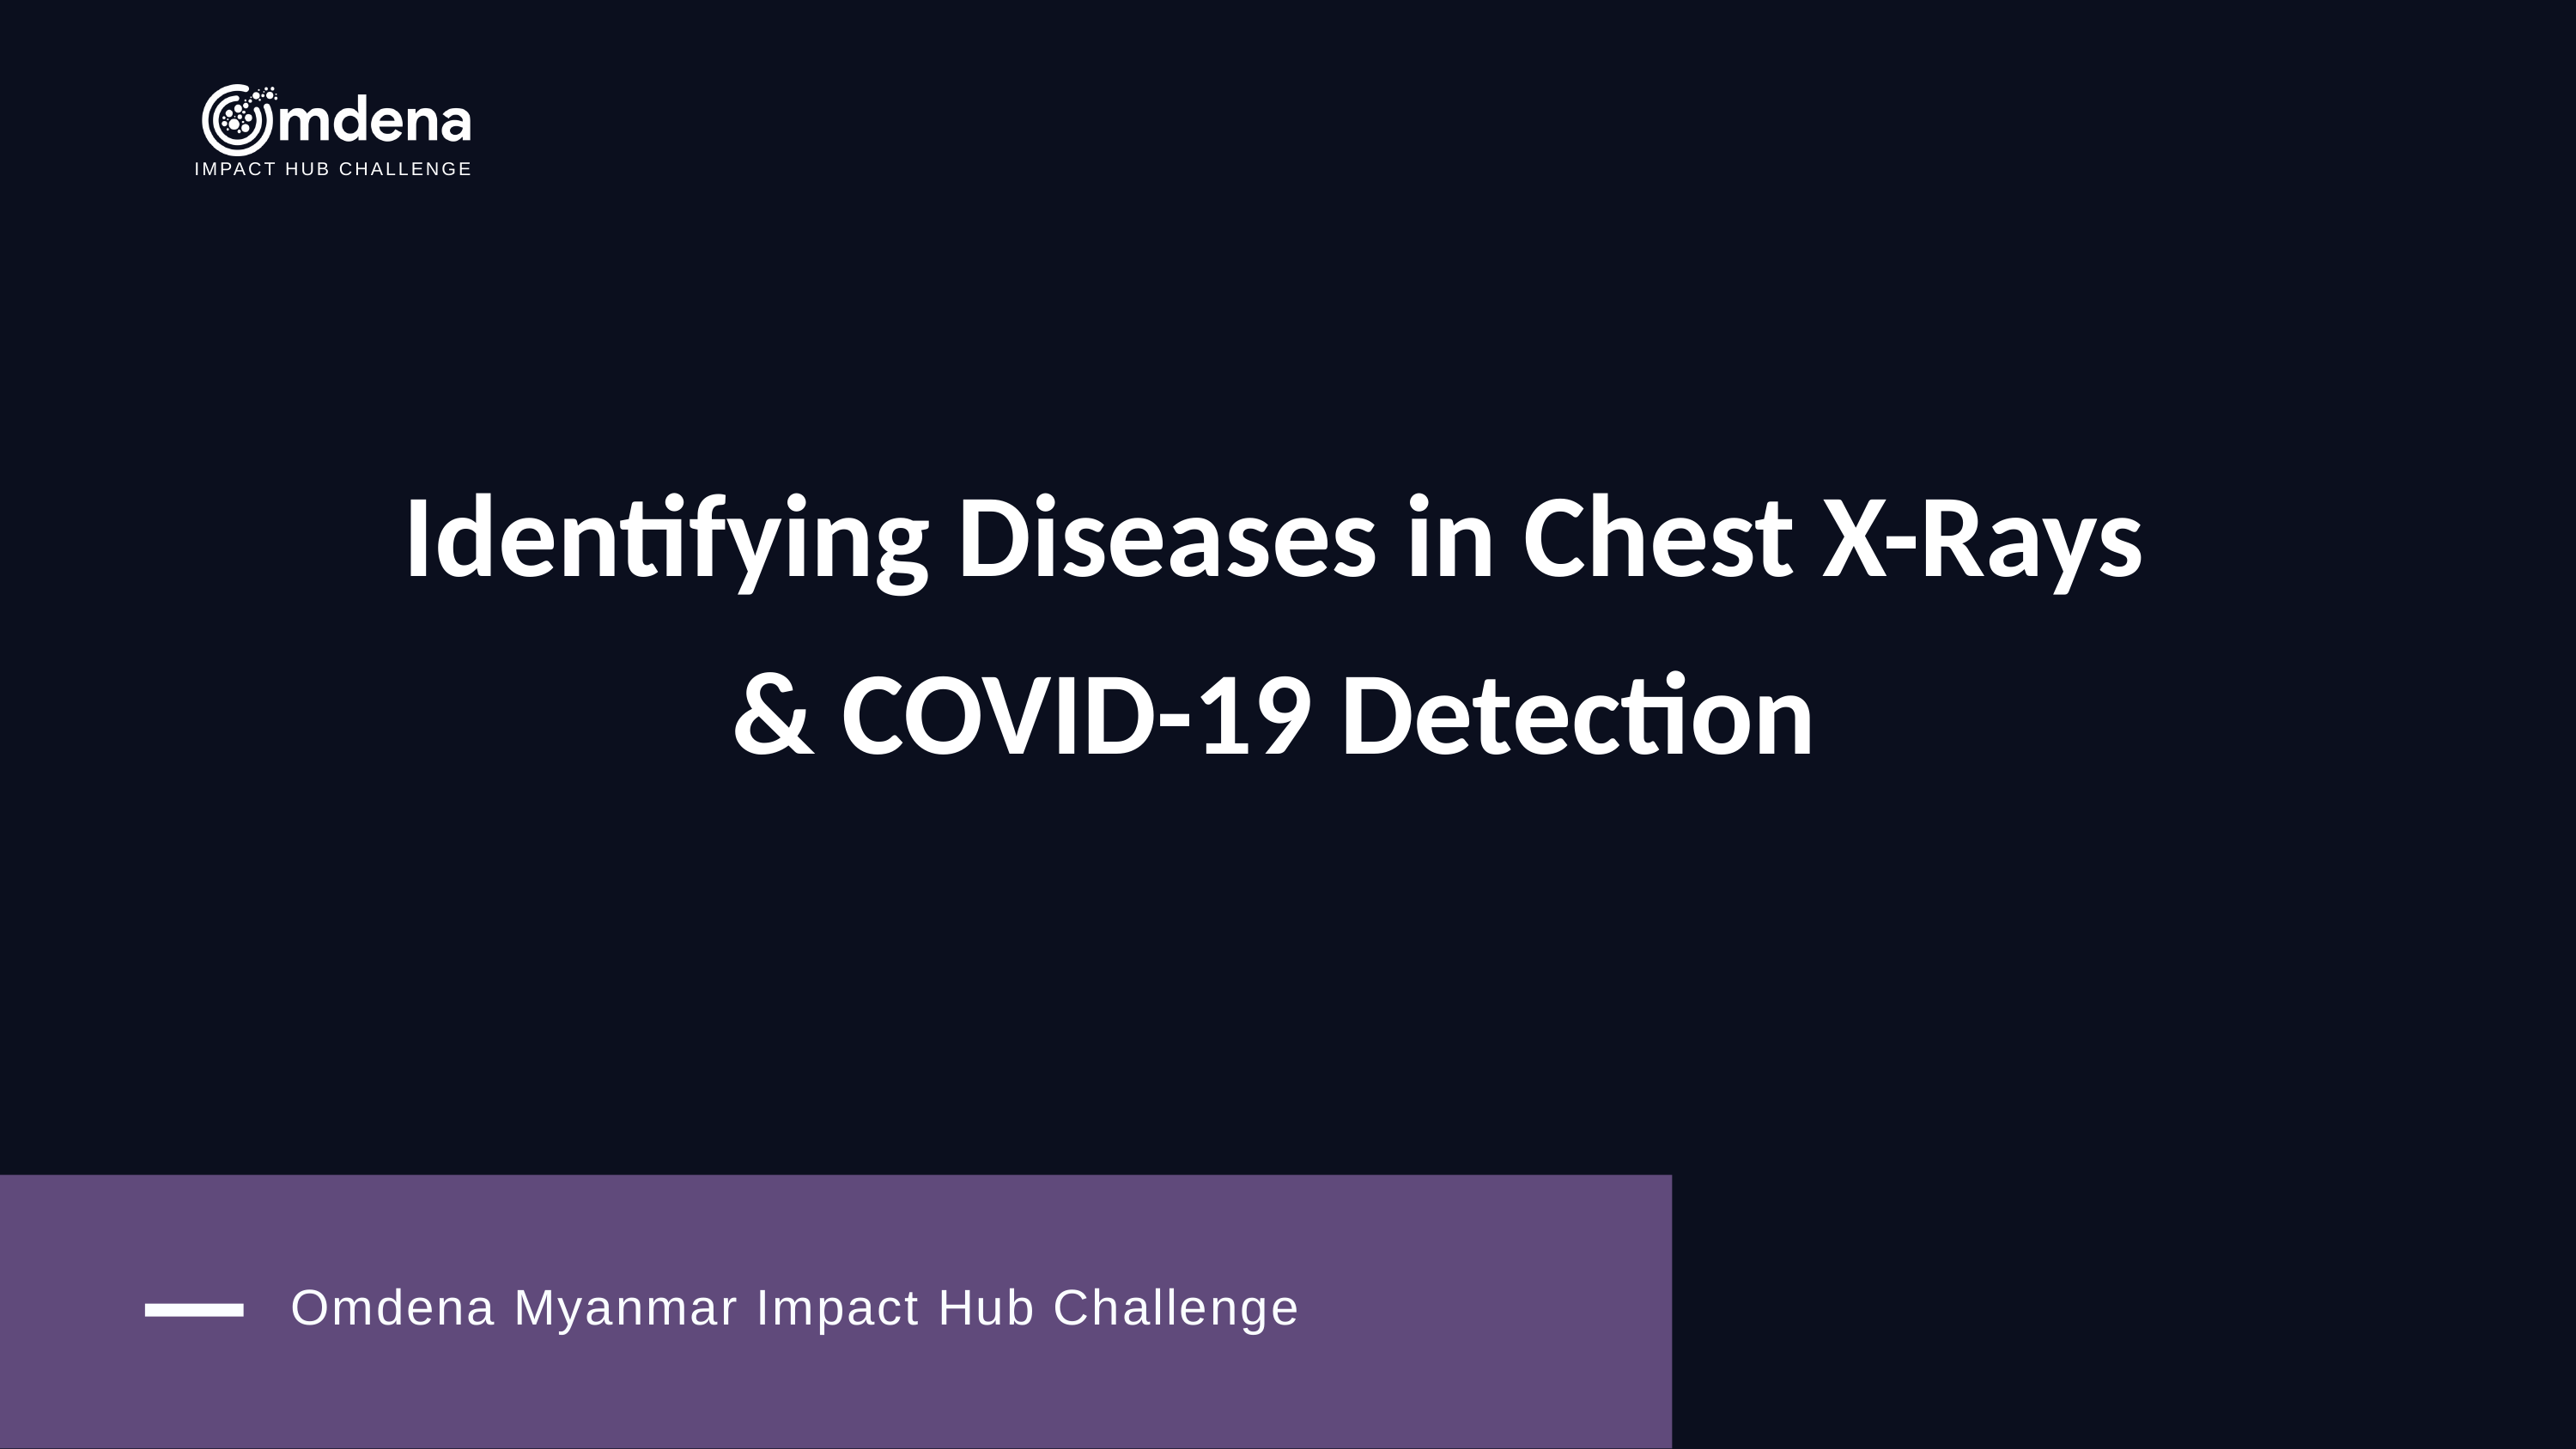

IMPACT HUB CHALLENGE
Identifying Diseases in Chest X-Rays
& COVID-19 Detection

Omdena Myanmar Impact Hub Challenge